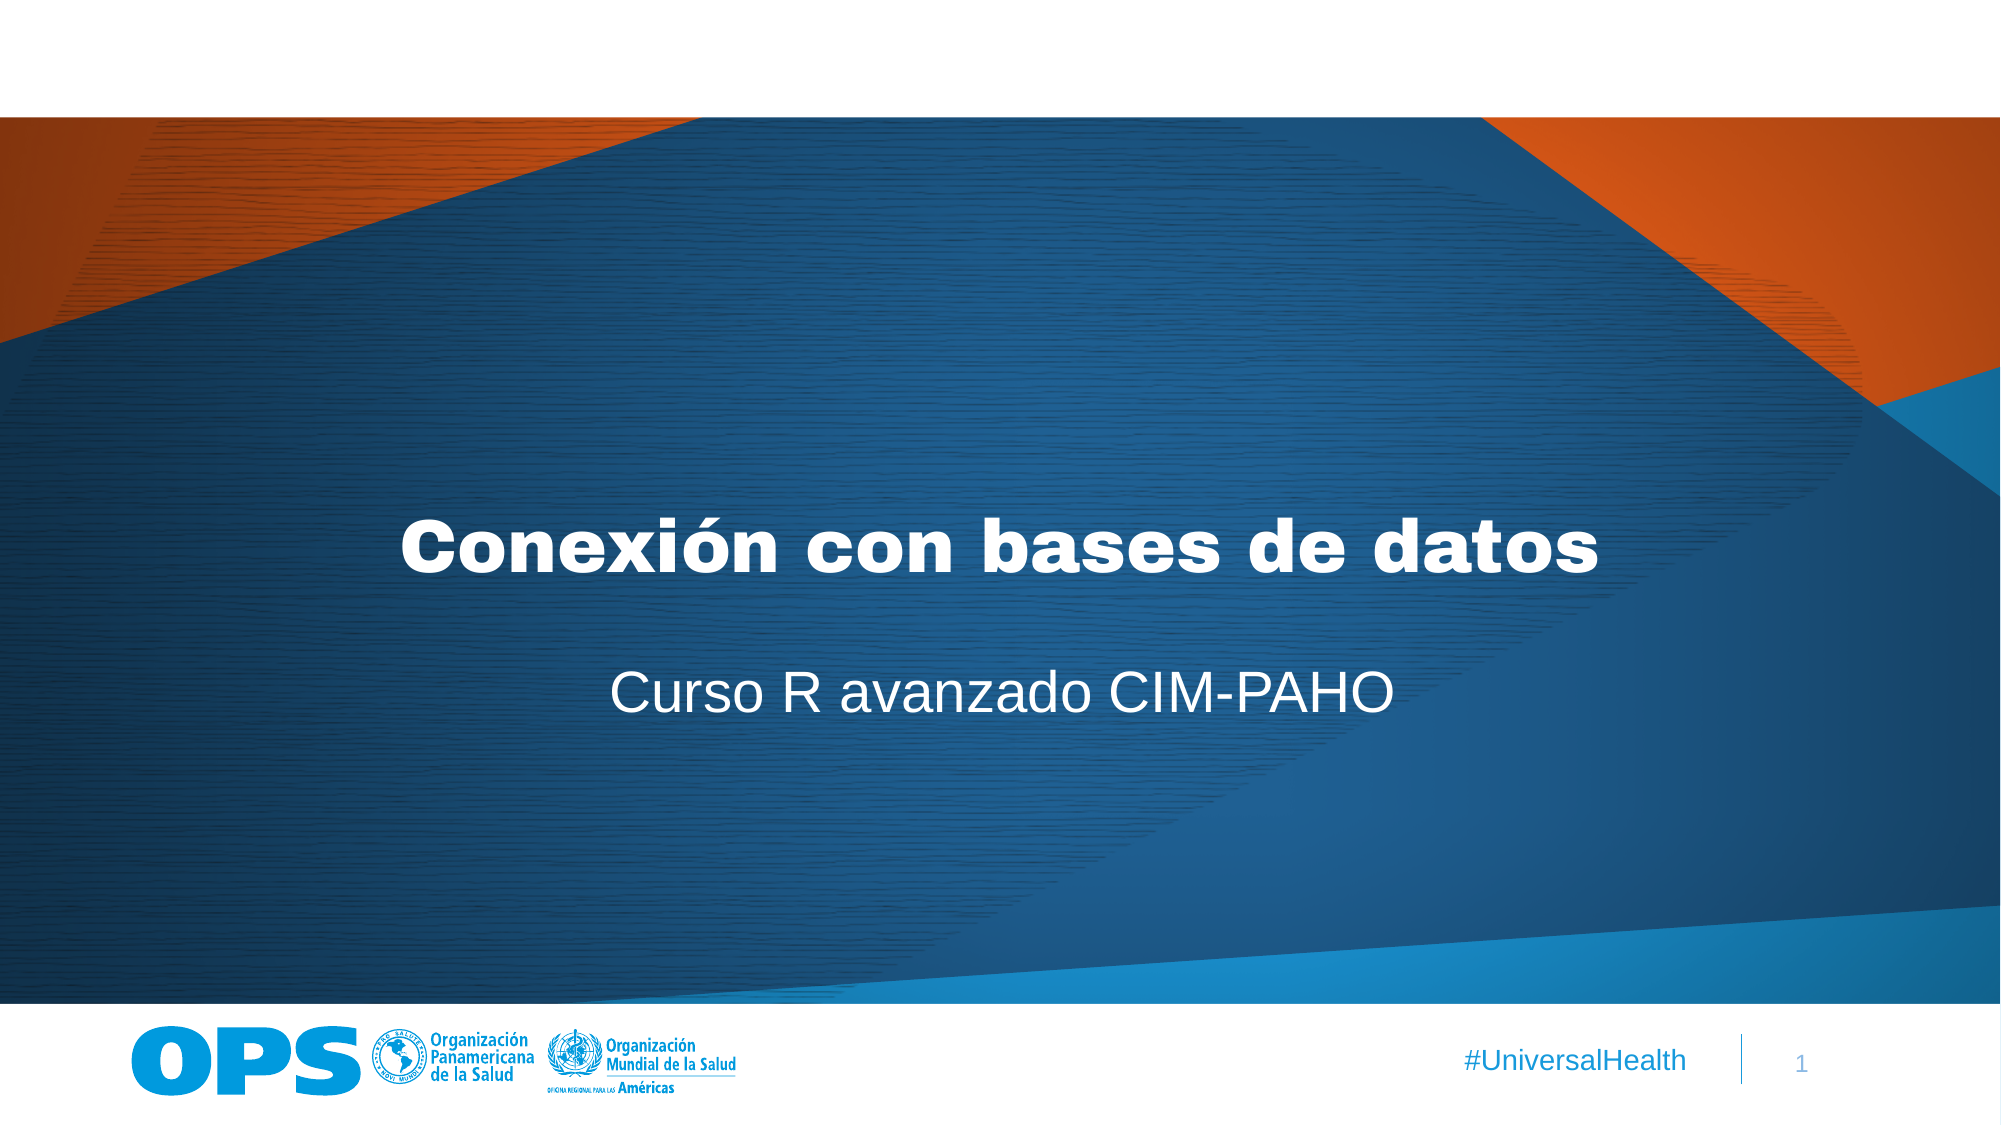

Conexión con bases de datos
Curso R avanzado CIM-PAHO
1